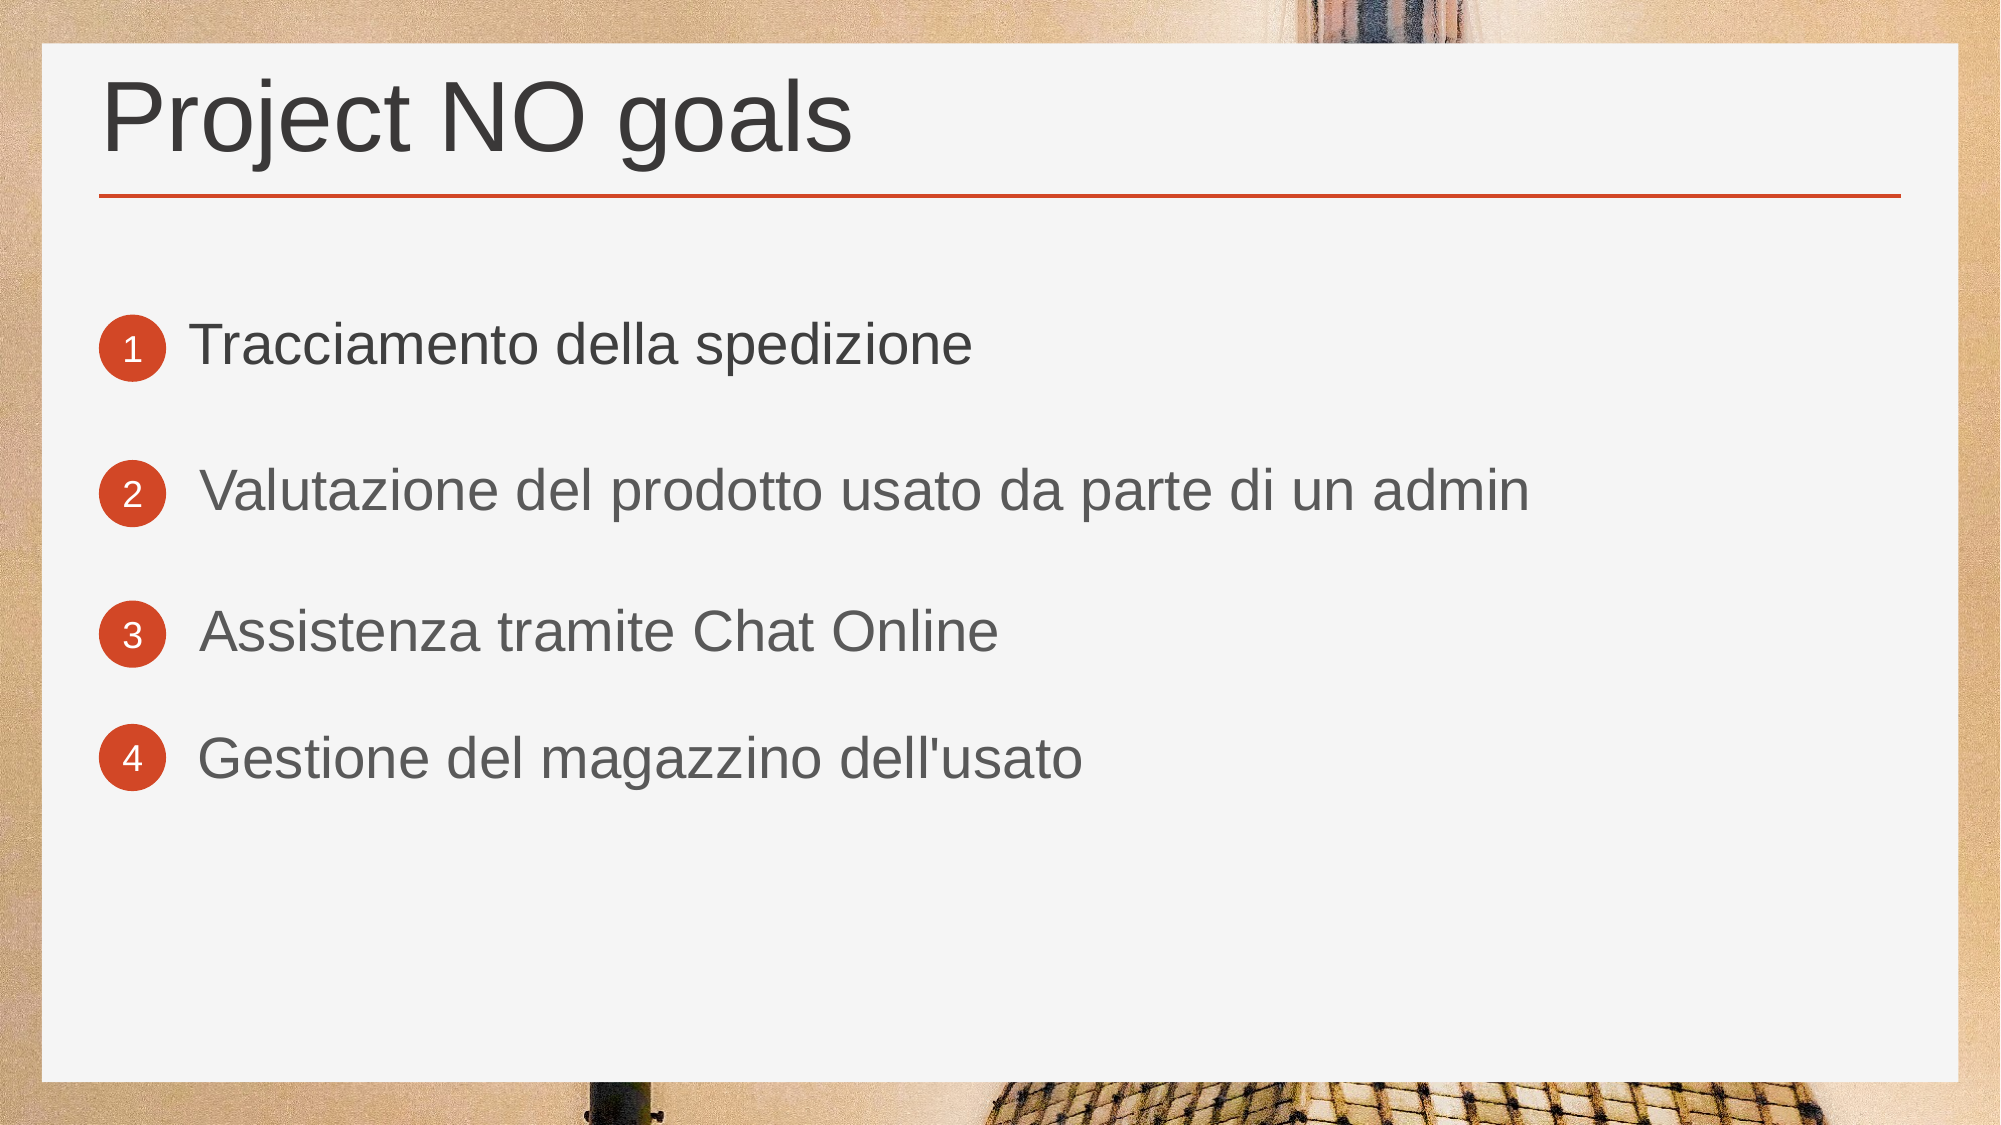

# Project NO goals

1
Tracciamento della spedizione
Valutazione del prodotto usato da parte di un admin

2
Assistenza tramite Chat Online

3
Gestione del magazzino dell'usato

4